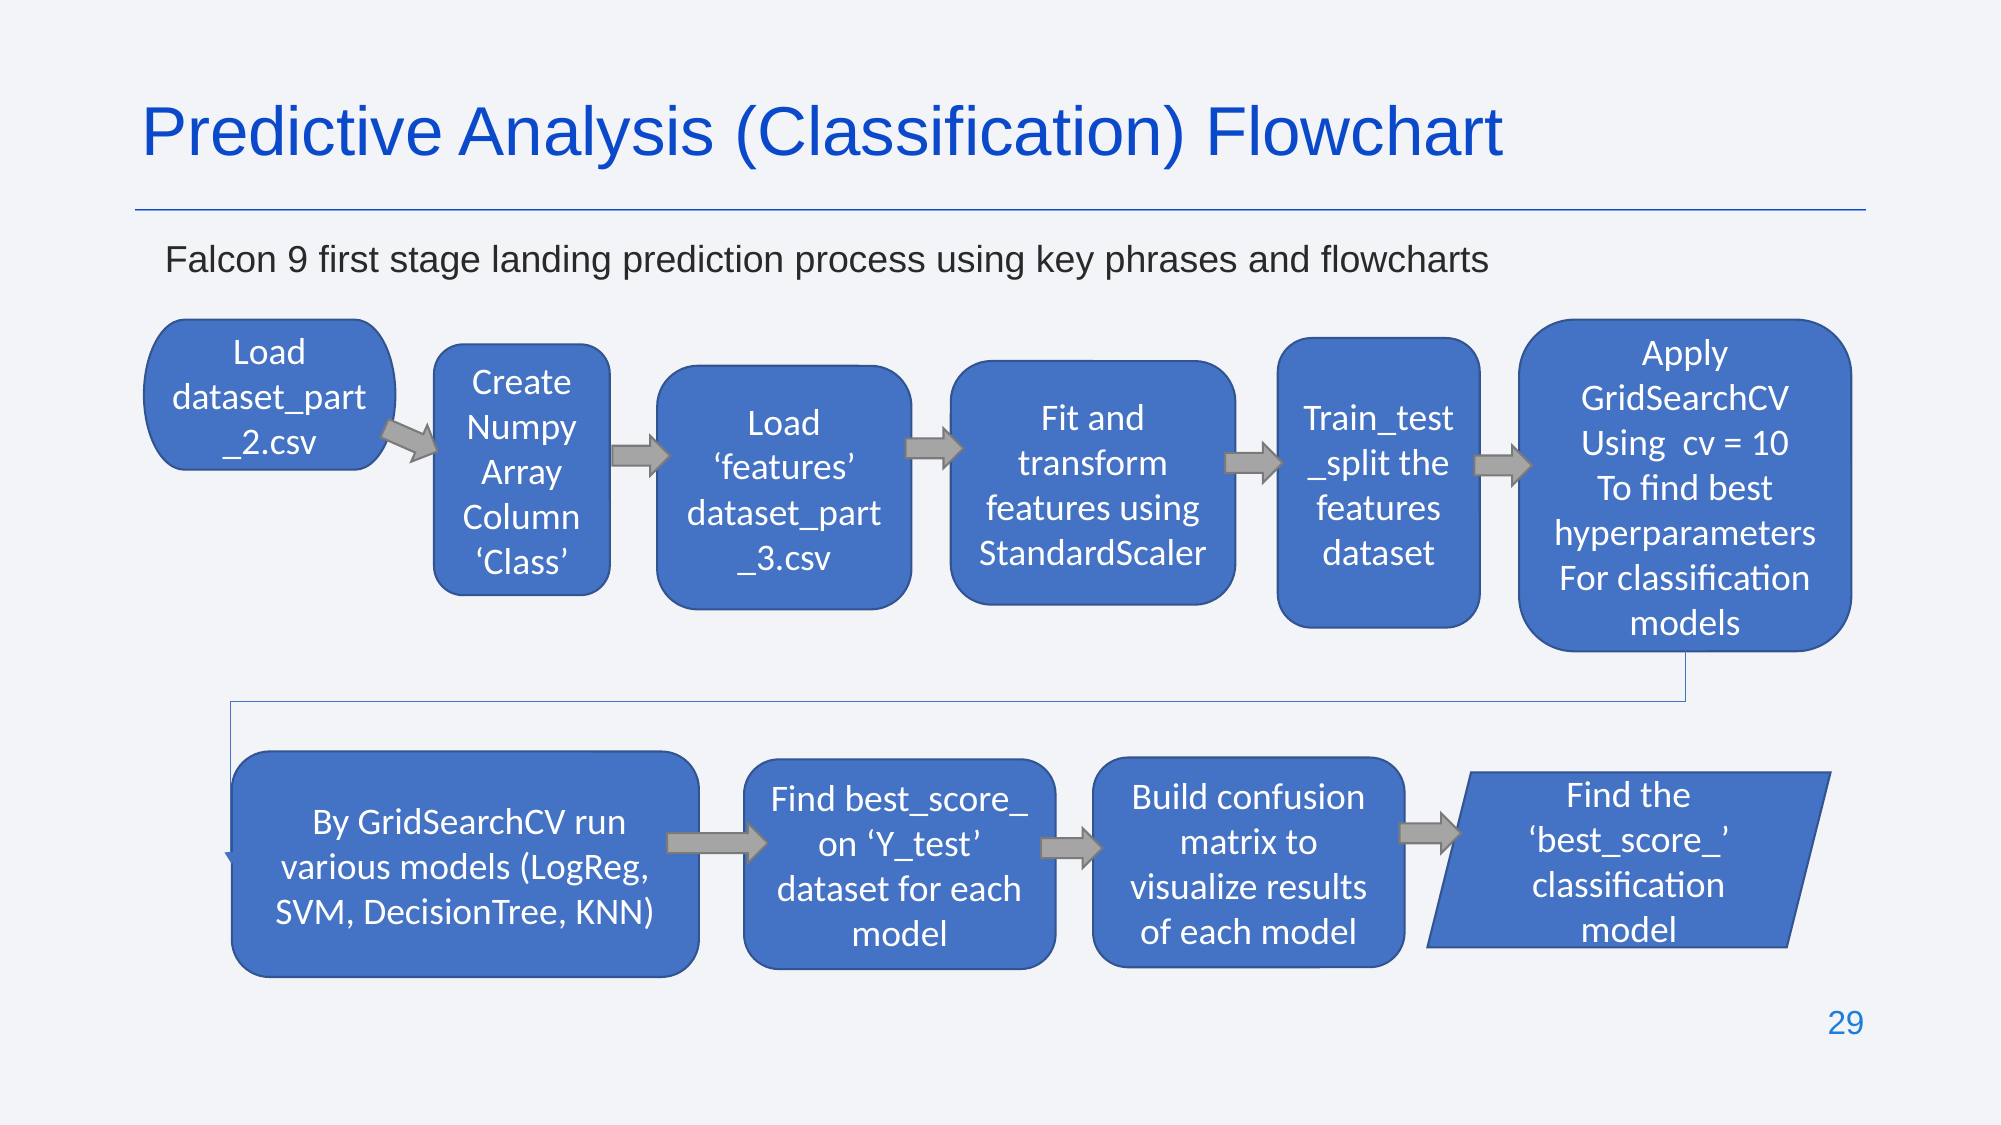

Predictive Analysis (Classification) Flowchart
Falcon 9 first stage landing prediction process using key phrases and flowcharts

Load dataset_part_2.csv
Apply GridSearchCV
Using  cv = 10
To find best hyperparameters
For classification models
Train_test_split the features dataset
Create Numpy Array Column ‘Class’

Fit and transform features using StandardScaler

Load ‘features’
dataset_part_3.csv

 By GridSearchCV run various models (LogReg, SVM, DecisionTree, KNN)
Build confusion matrix to visualize results of each model
Find best_score_ on ‘Y_test’ dataset for each model
Find the ‘best_score_’ classification model

29